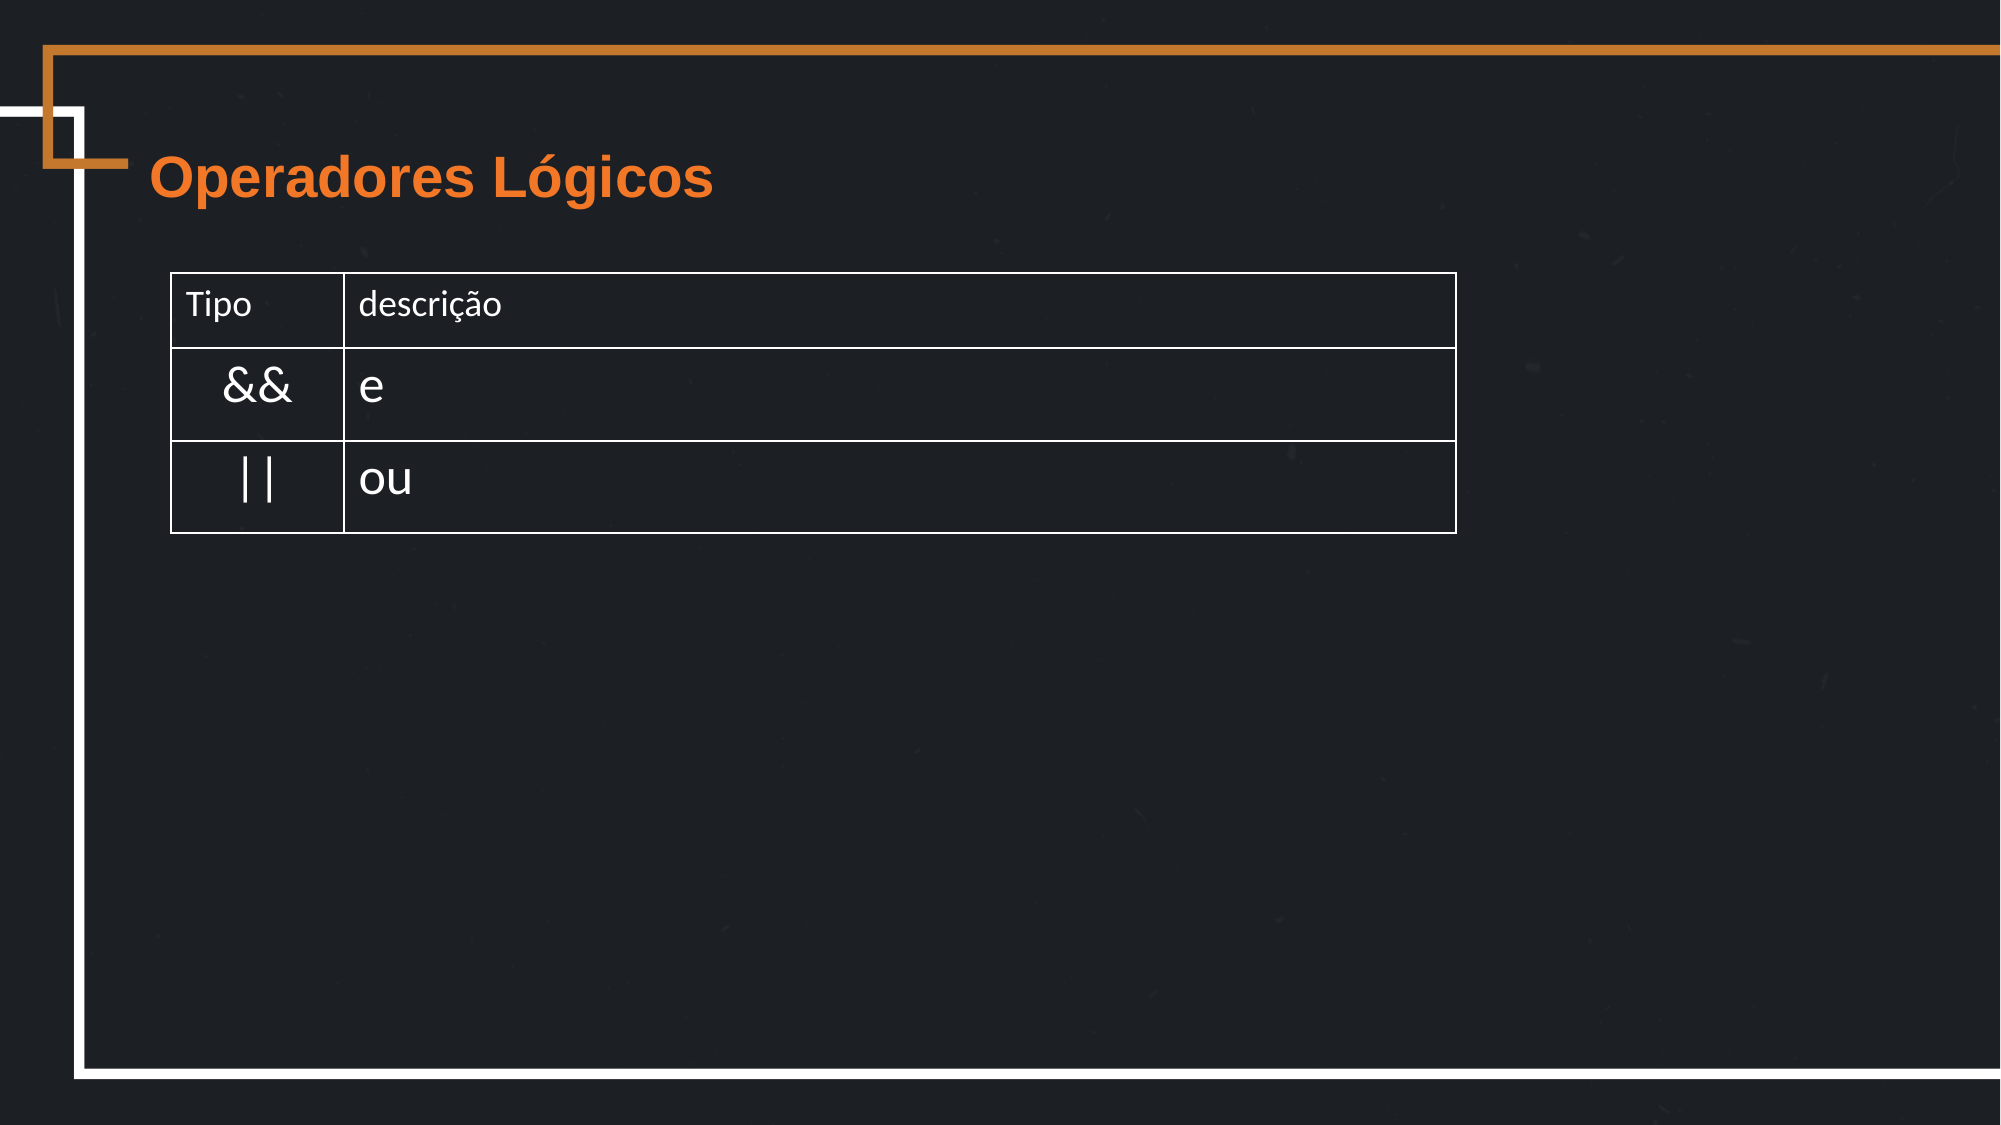

Operadores Lógicos
| Tipo | descrição |
| --- | --- |
| && | e |
| || | ou |